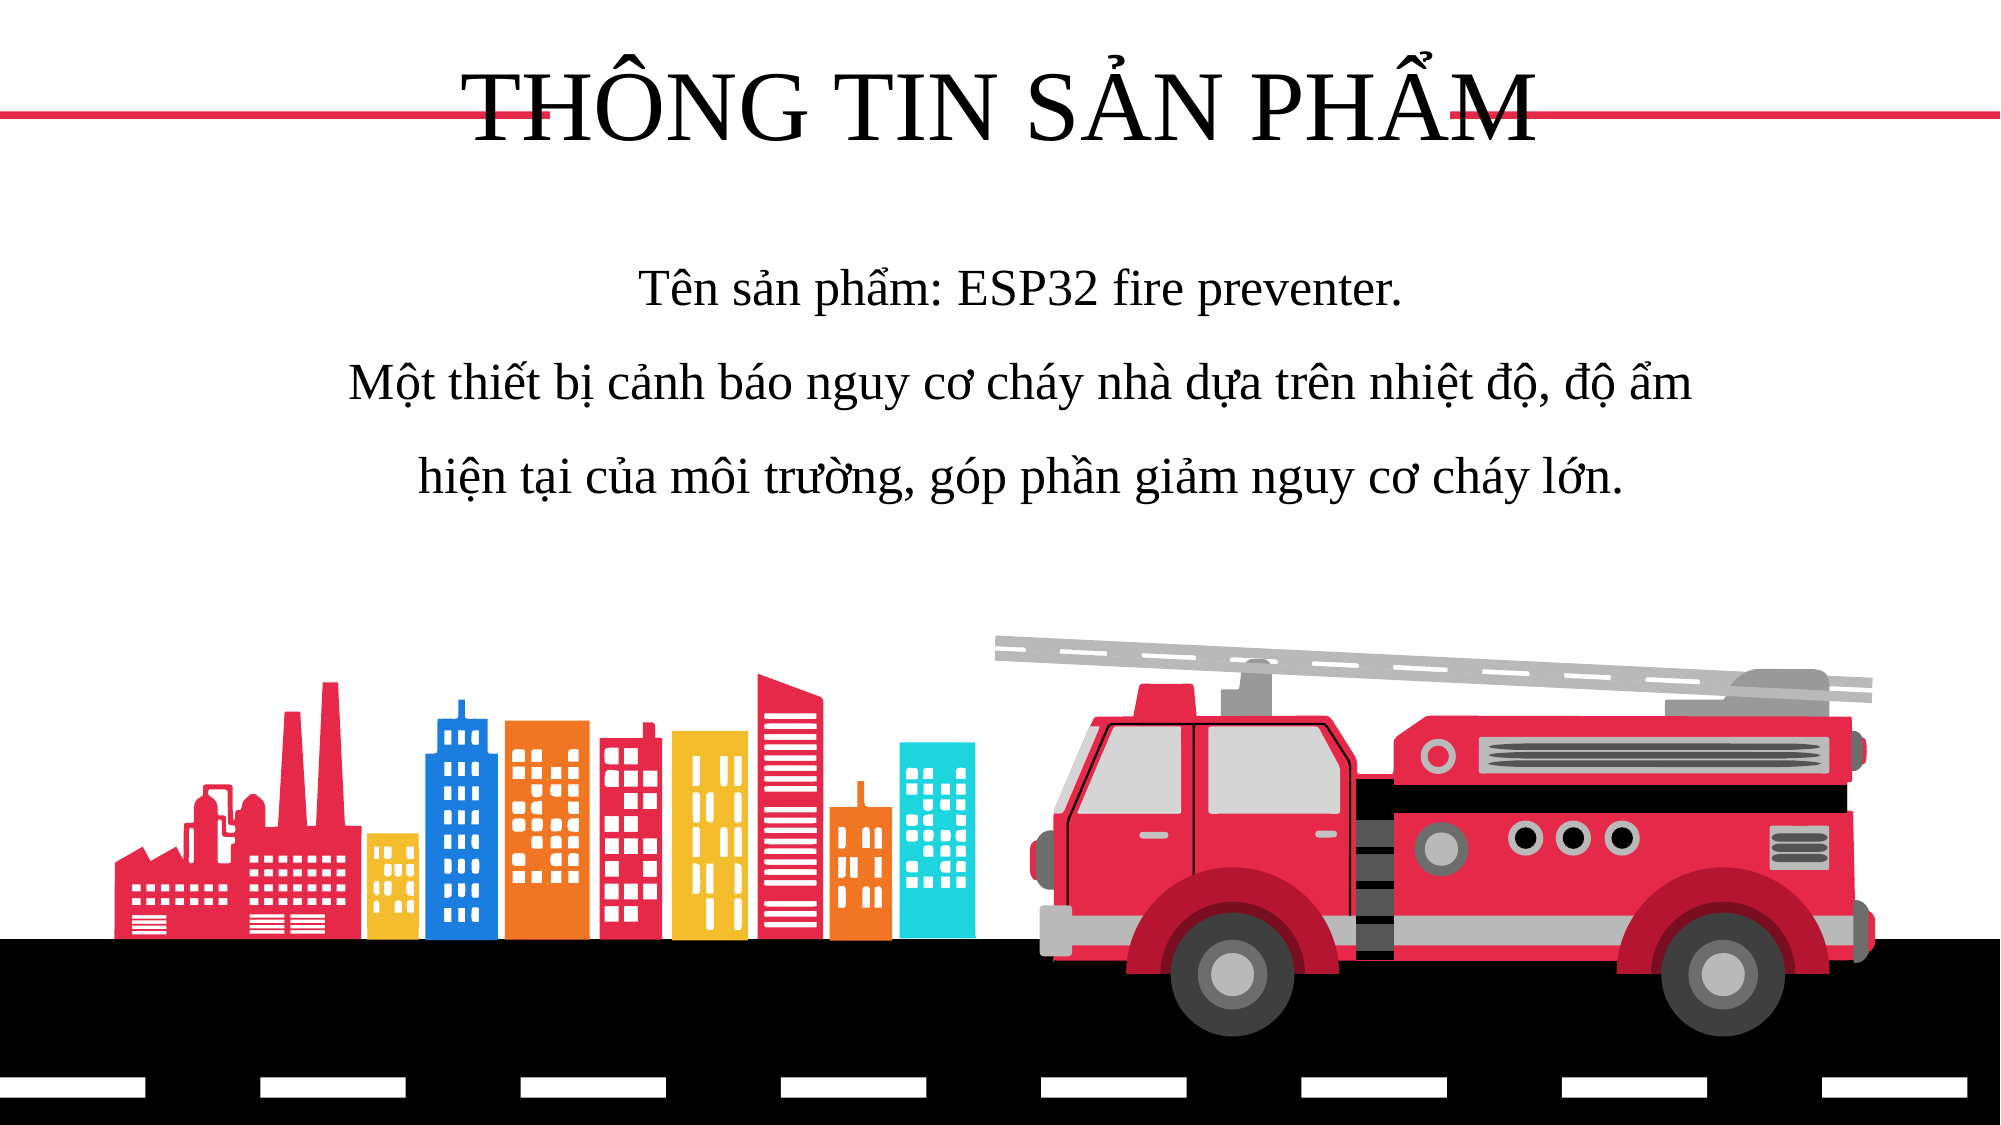

THÔNG TIN SẢN PHẨM
Tên sản phẩm: ESP32 fire preventer.
Một thiết bị cảnh báo nguy cơ cháy nhà dựa trên nhiệt độ, độ ẩm hiện tại của môi trường, góp phần giảm nguy cơ cháy lớn.